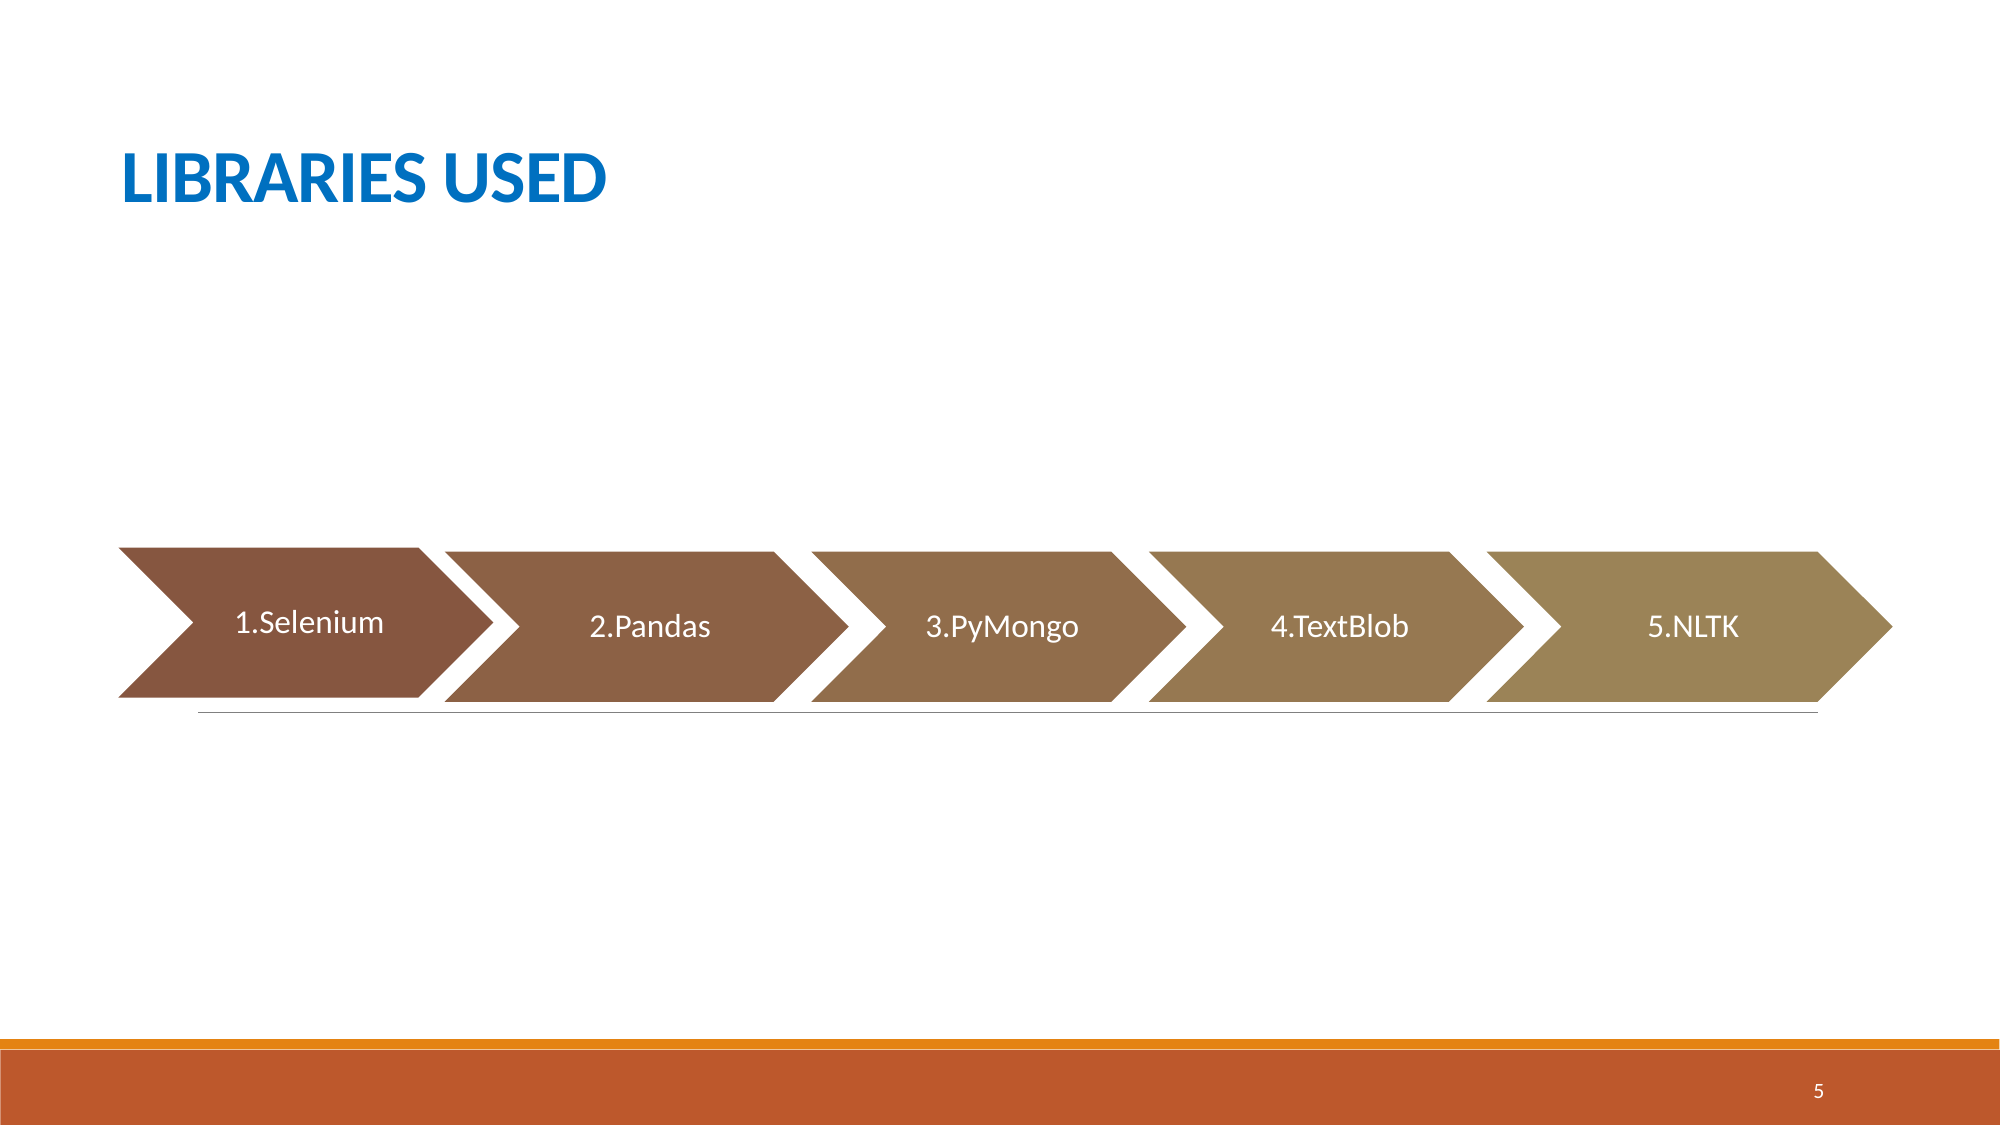

LIBRARIES Used
1.Selenium
2.Pandas
3.PyMongo
4.TextBlob
5.NLTK
5